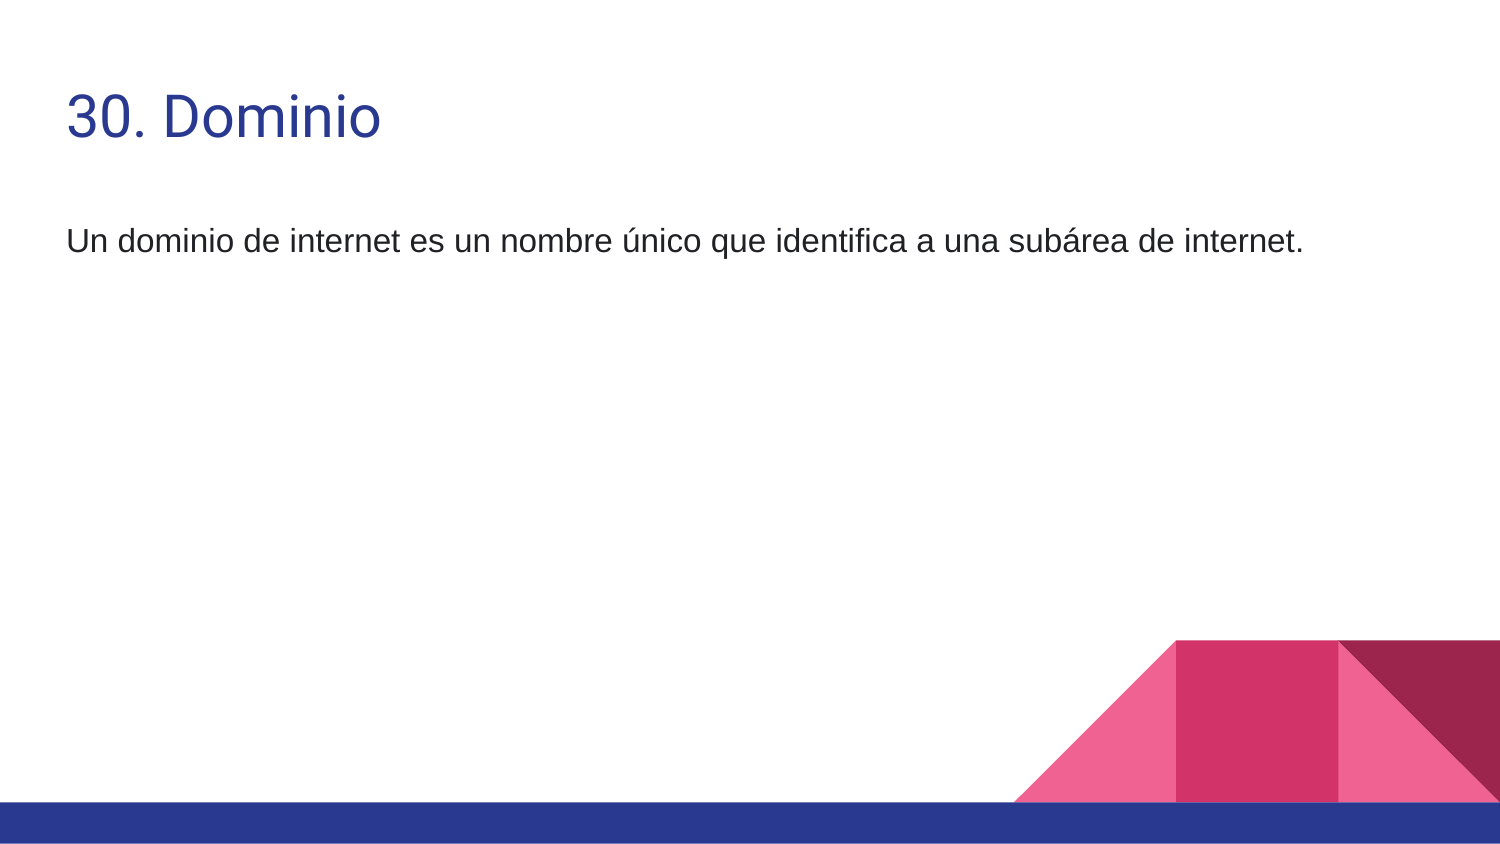

# 30. Dominio
Un dominio de internet es un nombre único que identifica a una subárea de internet.